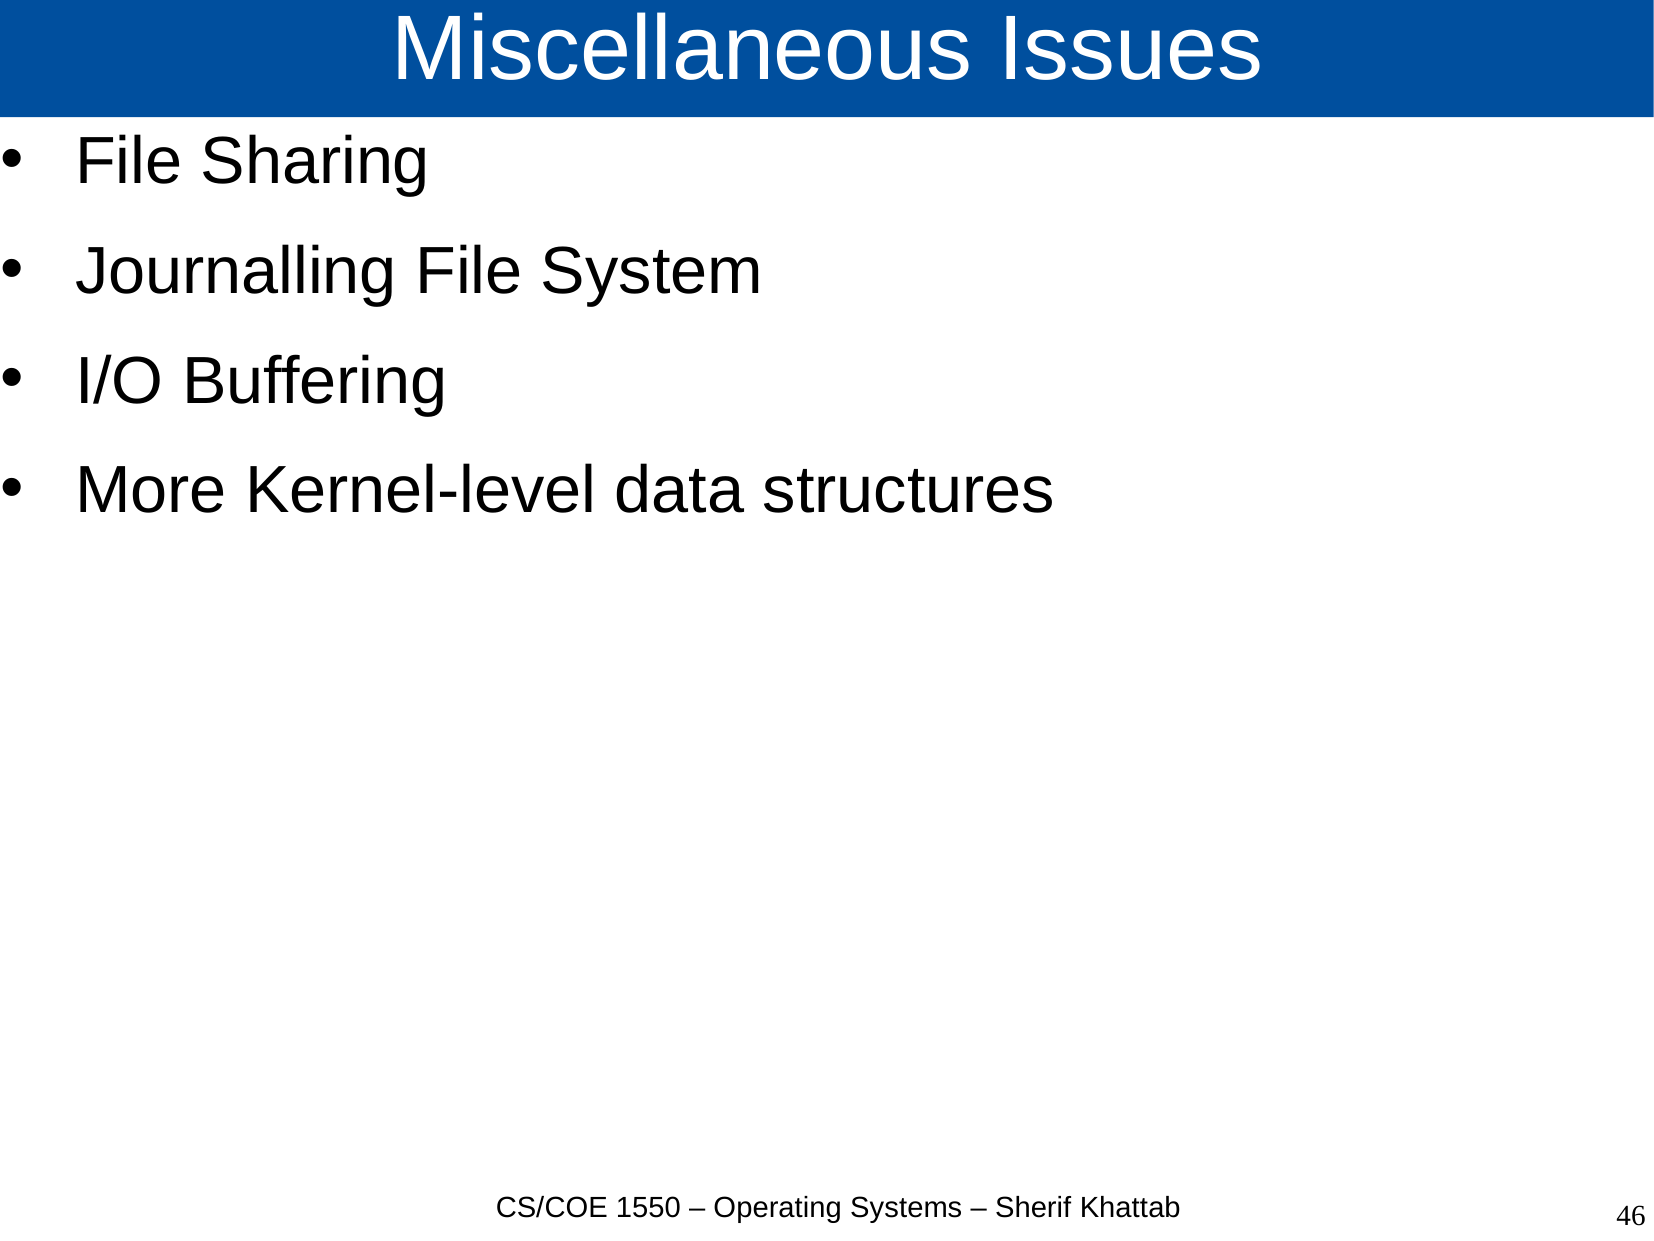

# Miscellaneous Issues
File Sharing
Journalling File System
I/O Buffering
More Kernel-level data structures
CS/COE 1550 – Operating Systems – Sherif Khattab
46